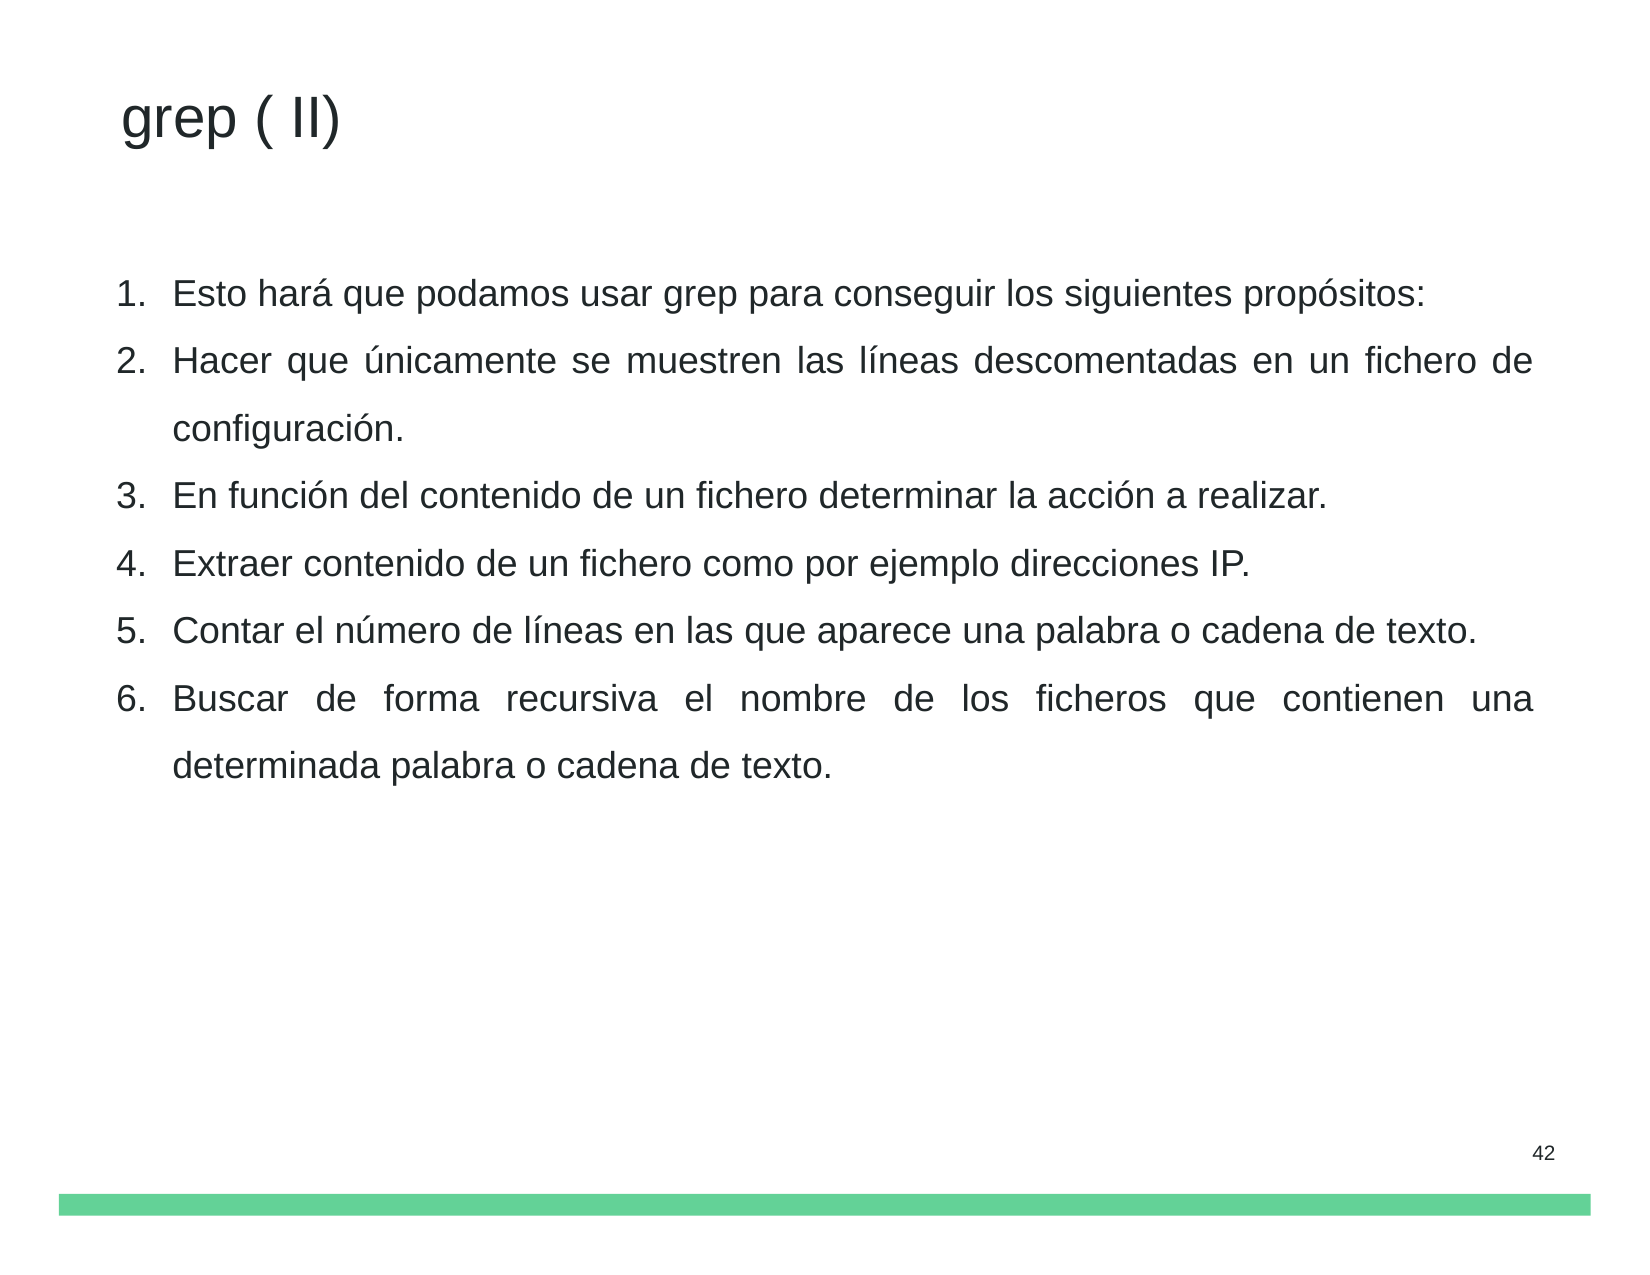

grep ( II)
Esto hará que podamos usar grep para conseguir los siguientes propósitos:
Hacer que únicamente se muestren las líneas descomentadas en un fichero de configuración.
En función del contenido de un fichero determinar la acción a realizar.
Extraer contenido de un fichero como por ejemplo direcciones IP.
Contar el número de líneas en las que aparece una palabra o cadena de texto.
Buscar de forma recursiva el nombre de los ficheros que contienen una determinada palabra o cadena de texto.
42